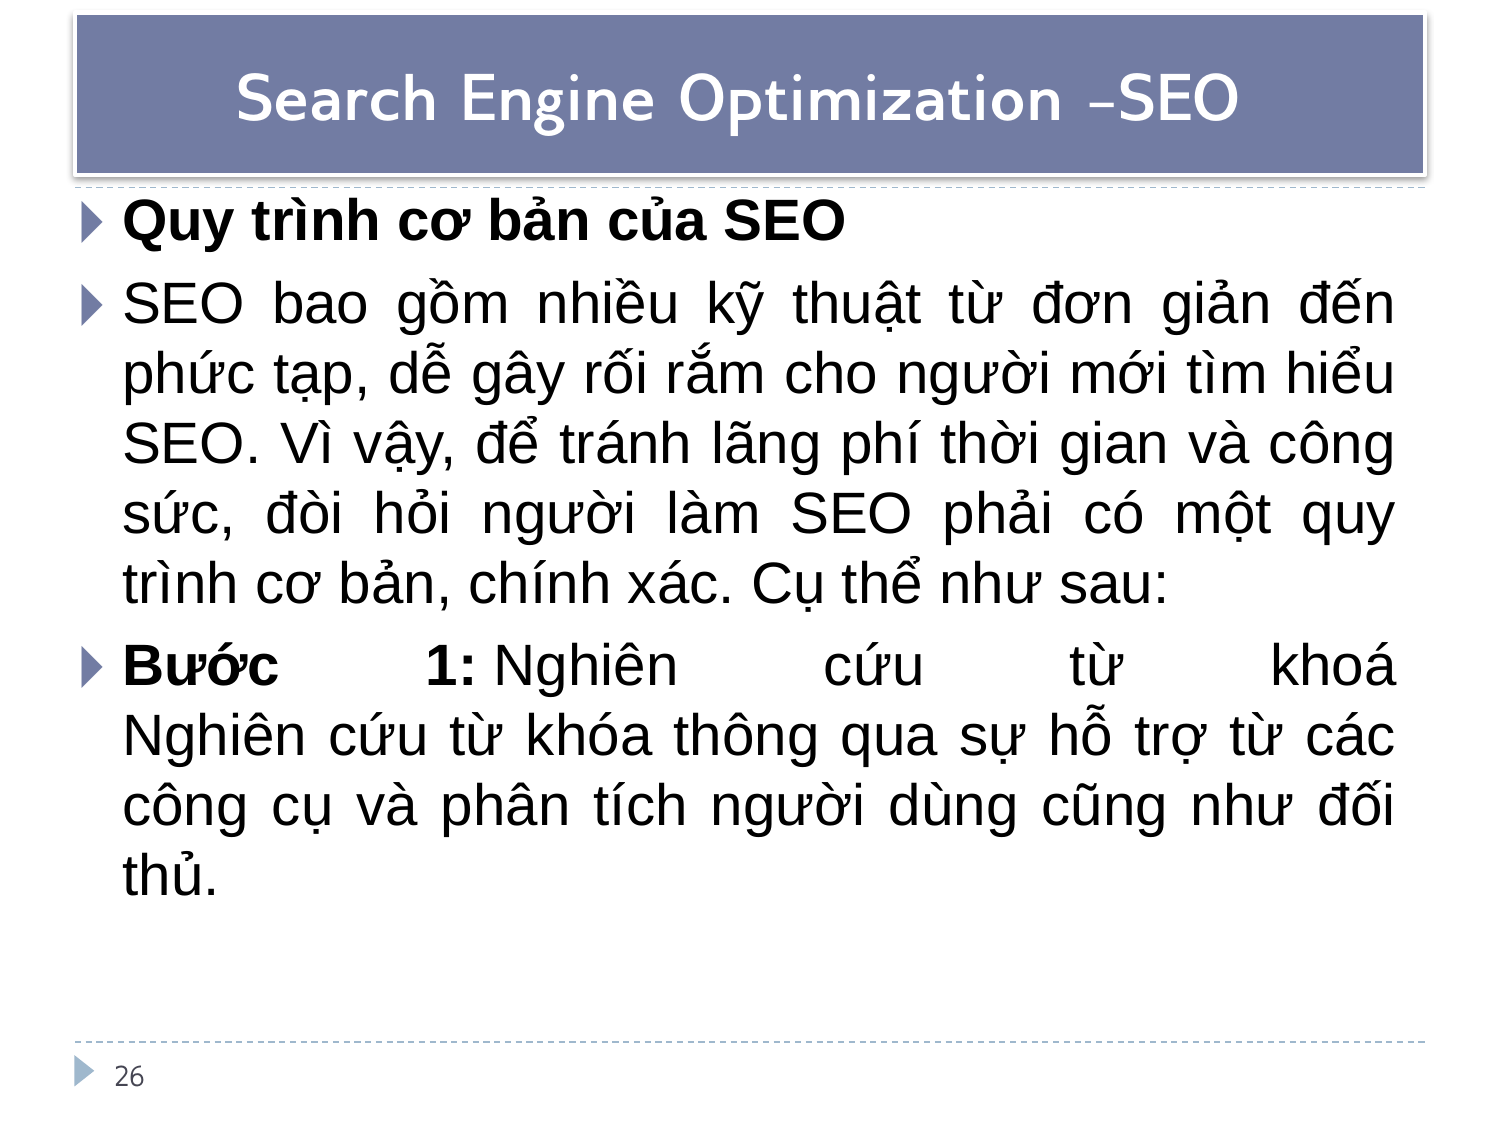

# Search Engine Optimization –SEO
Quy trình cơ bản của SEO
SEO bao gồm nhiều kỹ thuật từ đơn giản đến phức tạp, dễ gây rối rắm cho người mới tìm hiểu SEO. Vì vậy, để tránh lãng phí thời gian và công sức, đòi hỏi người làm SEO phải có một quy trình cơ bản, chính xác. Cụ thể như sau:
Bước 1: Nghiên cứu từ khoá
Nghiên cứu từ khóa thông qua sự hỗ trợ từ các công cụ và phân tích người dùng cũng như đối thủ.

26